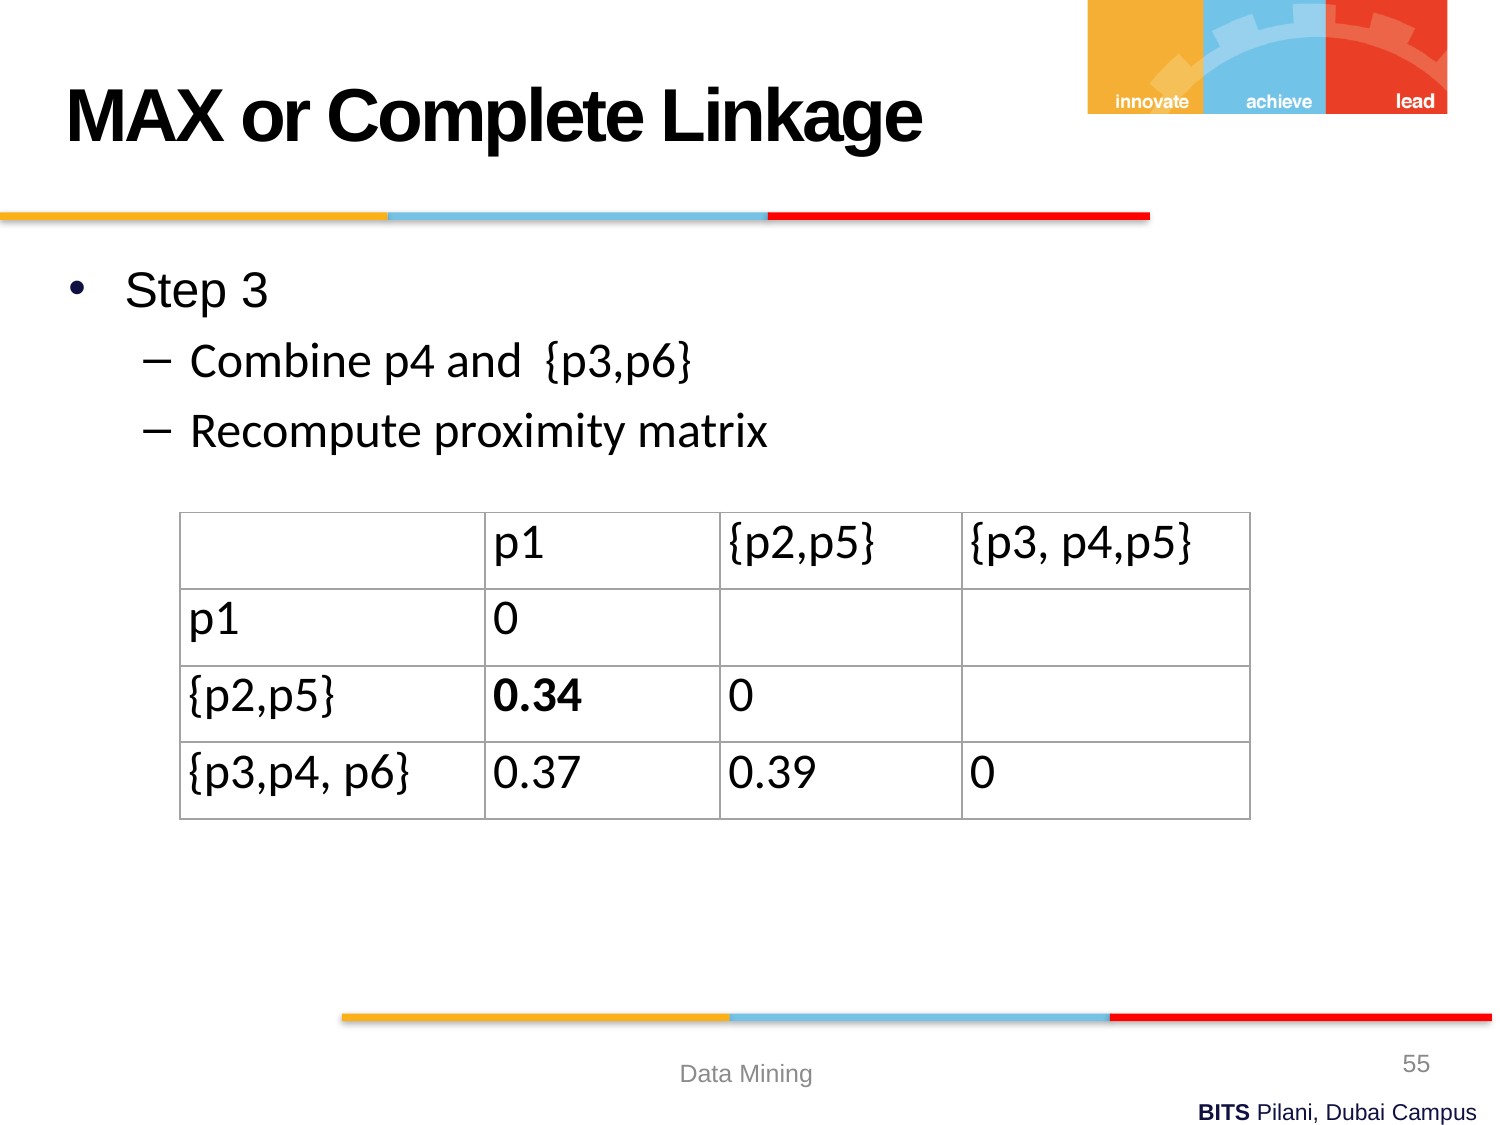

MAX or Complete Linkage
Step 3
Combine p4 and  {p3,p6}
Recompute proximity matrix

|  | p1 | {p2,p5} | {p3, p4,p5} |
| --- | --- | --- | --- |
| p1 | 0 |  |  |
| {p2,p5} | 0.34 | 0 |  |
| {p3,p4, p6} | 0.37 | 0.39 | 0 |
55
Data Mining